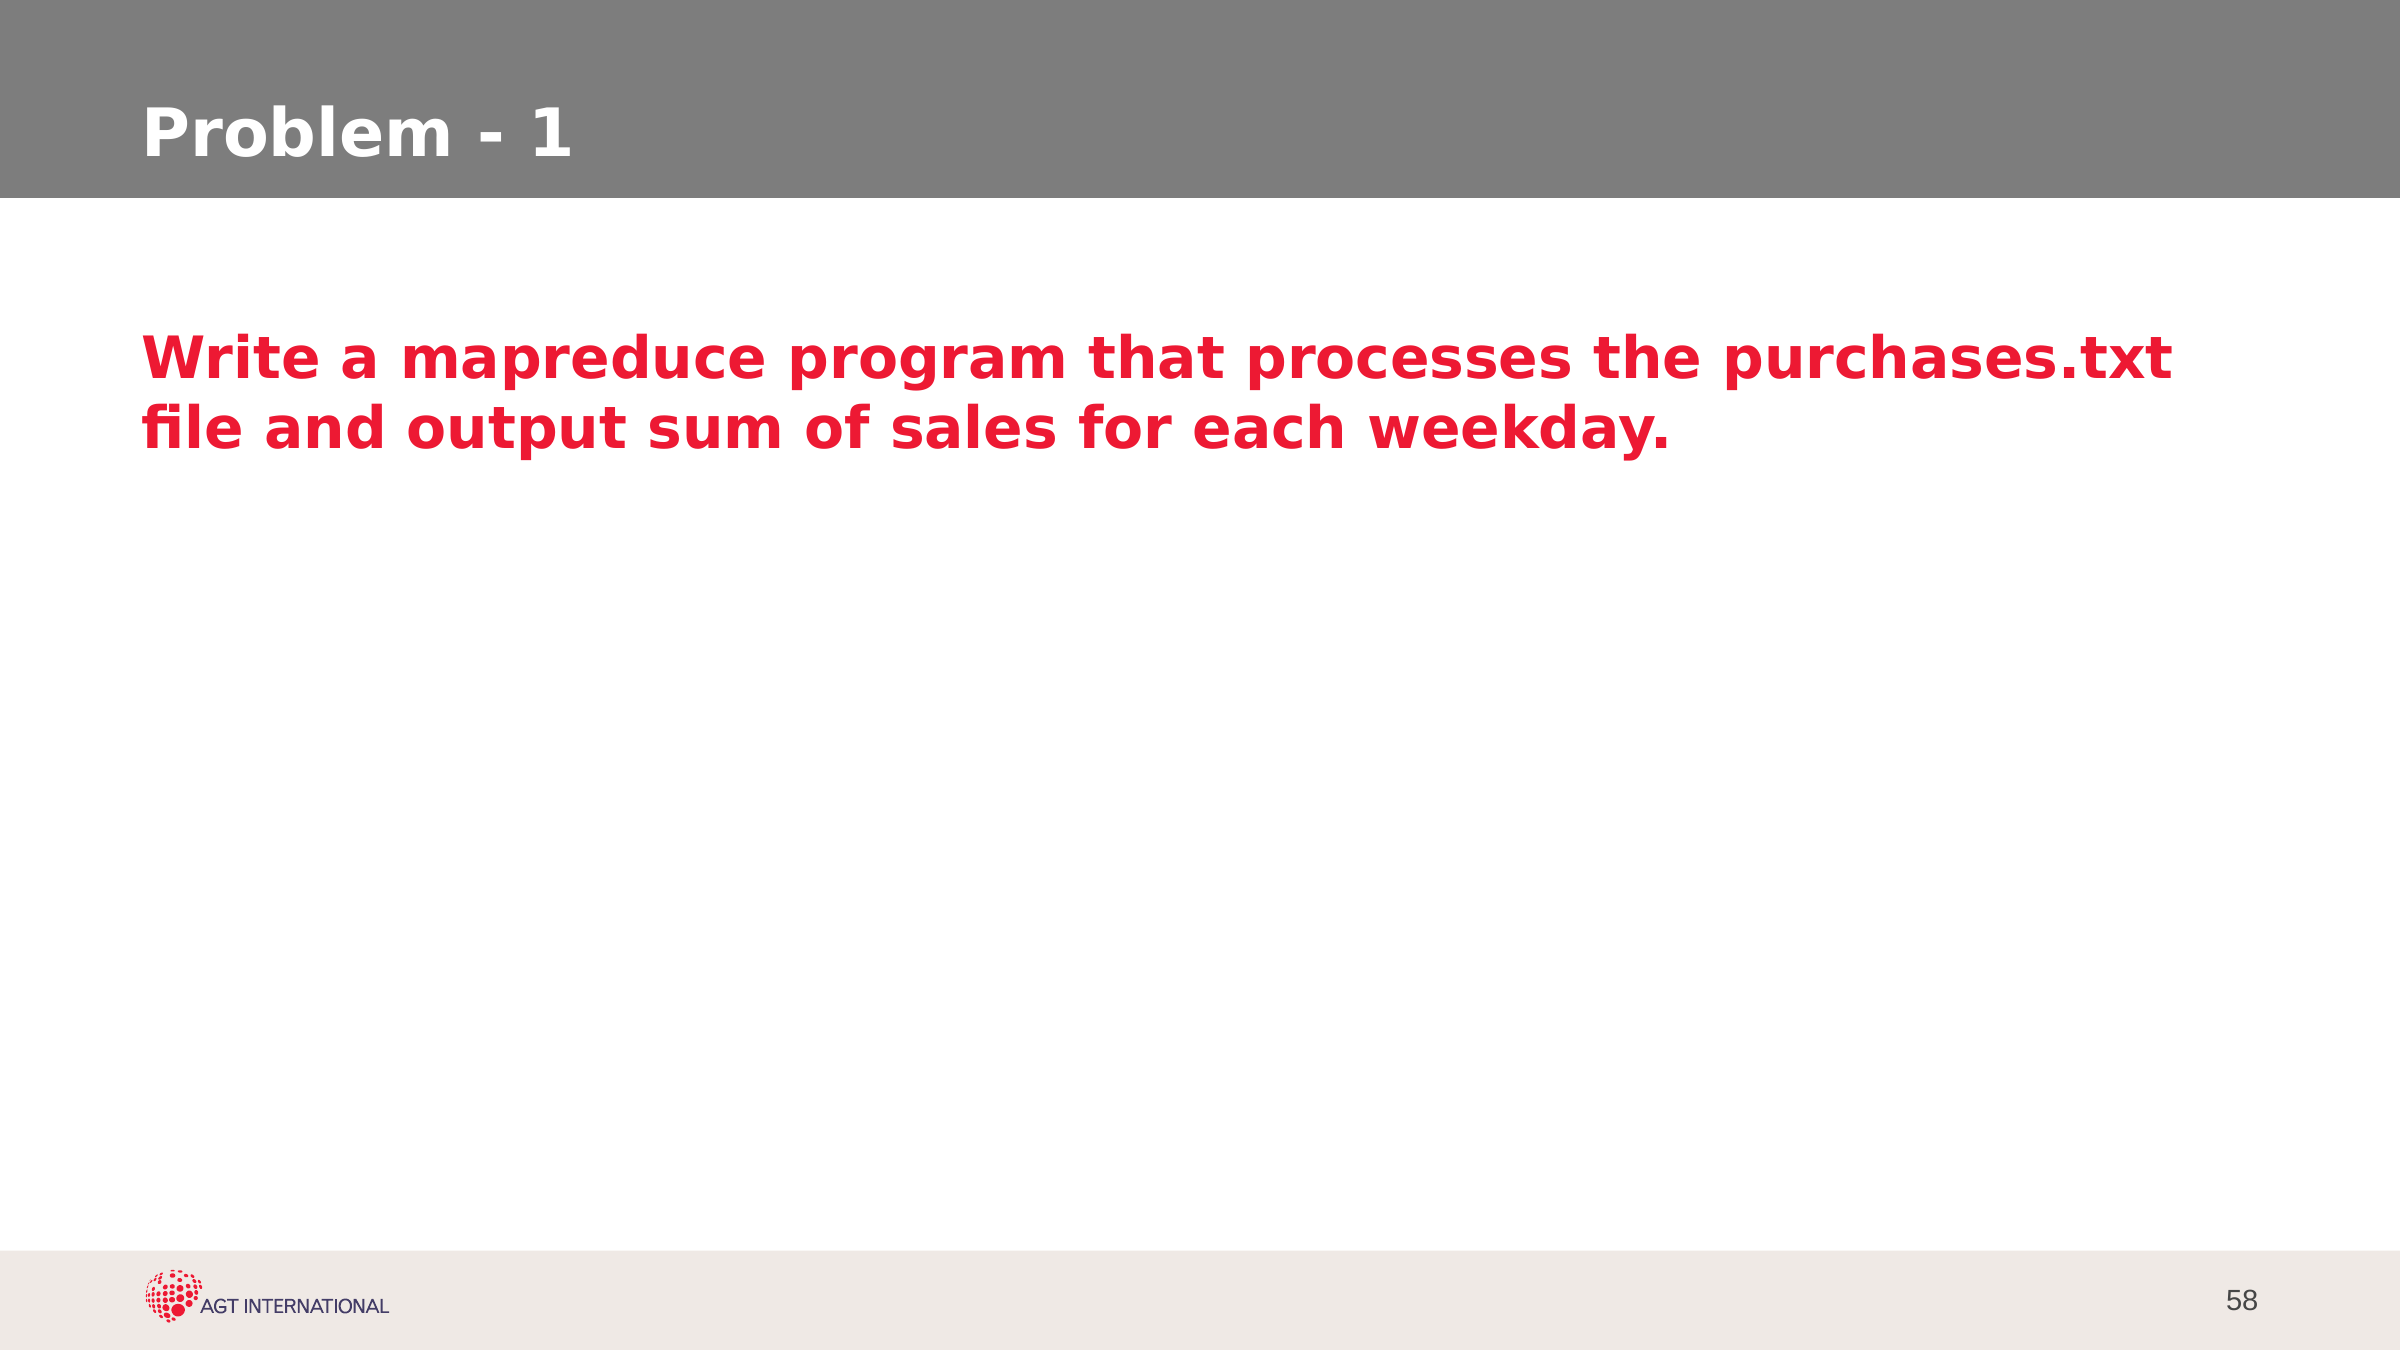

# Problem - 1
Write a mapreduce program that processes the purchases.txt file and output sum of sales for each weekday.